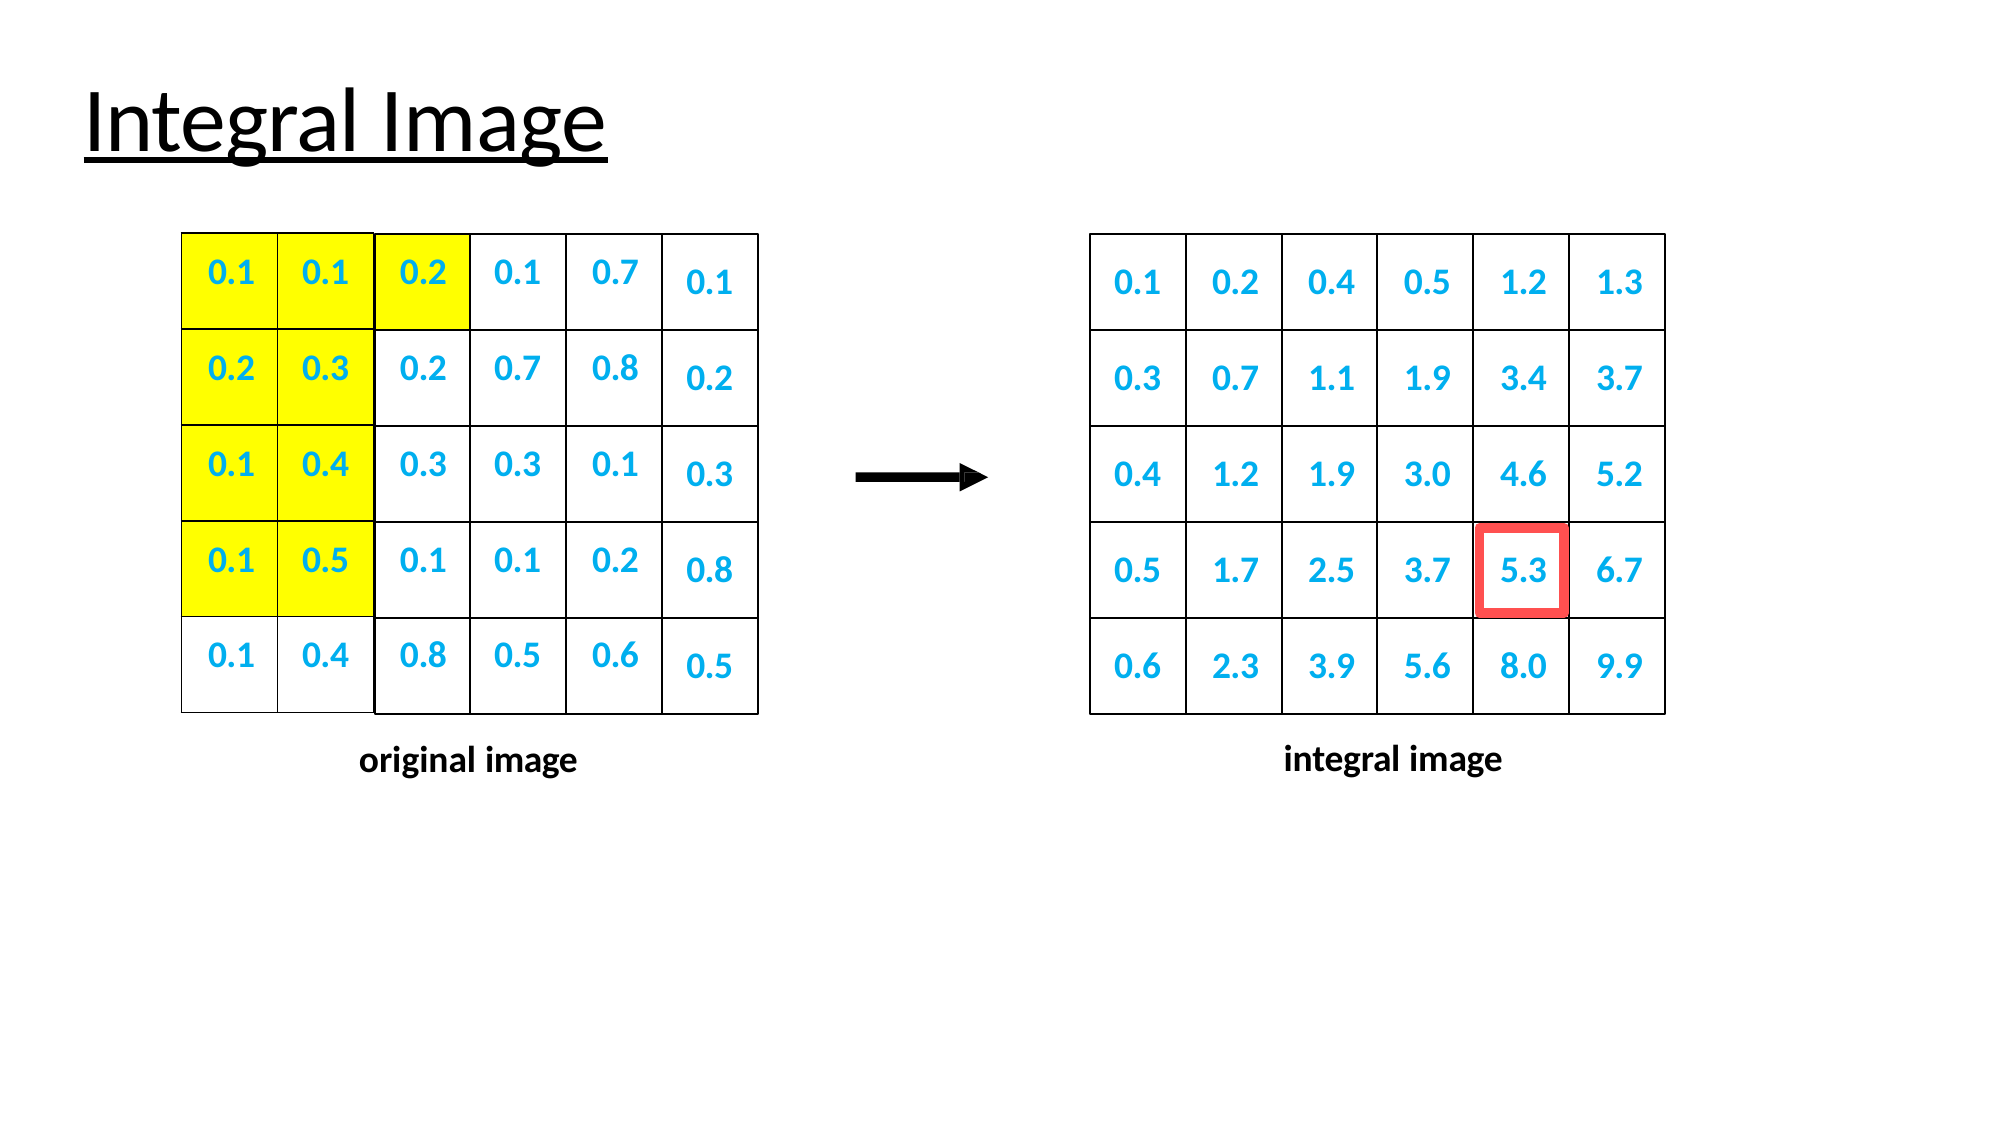

# Integral Image

| 0.1 | 0.1 | 0.2 | 0.1 | 0.7 |
| --- | --- | --- | --- | --- |
| 0.2 | 0.3 | 0.2 | 0.7 | 0.8 |
| 0.1 | 0.4 | 0.3 | 0.3 | 0.1 |
| 0.1 | 0.5 | 0.1 | 0.1 | 0.2 |
| 0.1 | 0.4 | 0.8 | 0.5 | 0.6 |

0.1
0.1	0.2	0.4	0.5	1.2	1.3

0.2
0.3	0.7	1.1	1.9	3.4	3.7

0.3
0.4	1.2	1.9	3.0	4.6	5.2

0.8
0.5	1.7	2.5	3.7	5.3	6.7

0.5
0.6	2.3	3.9	5.6	8.0	9.9

integral image
original image